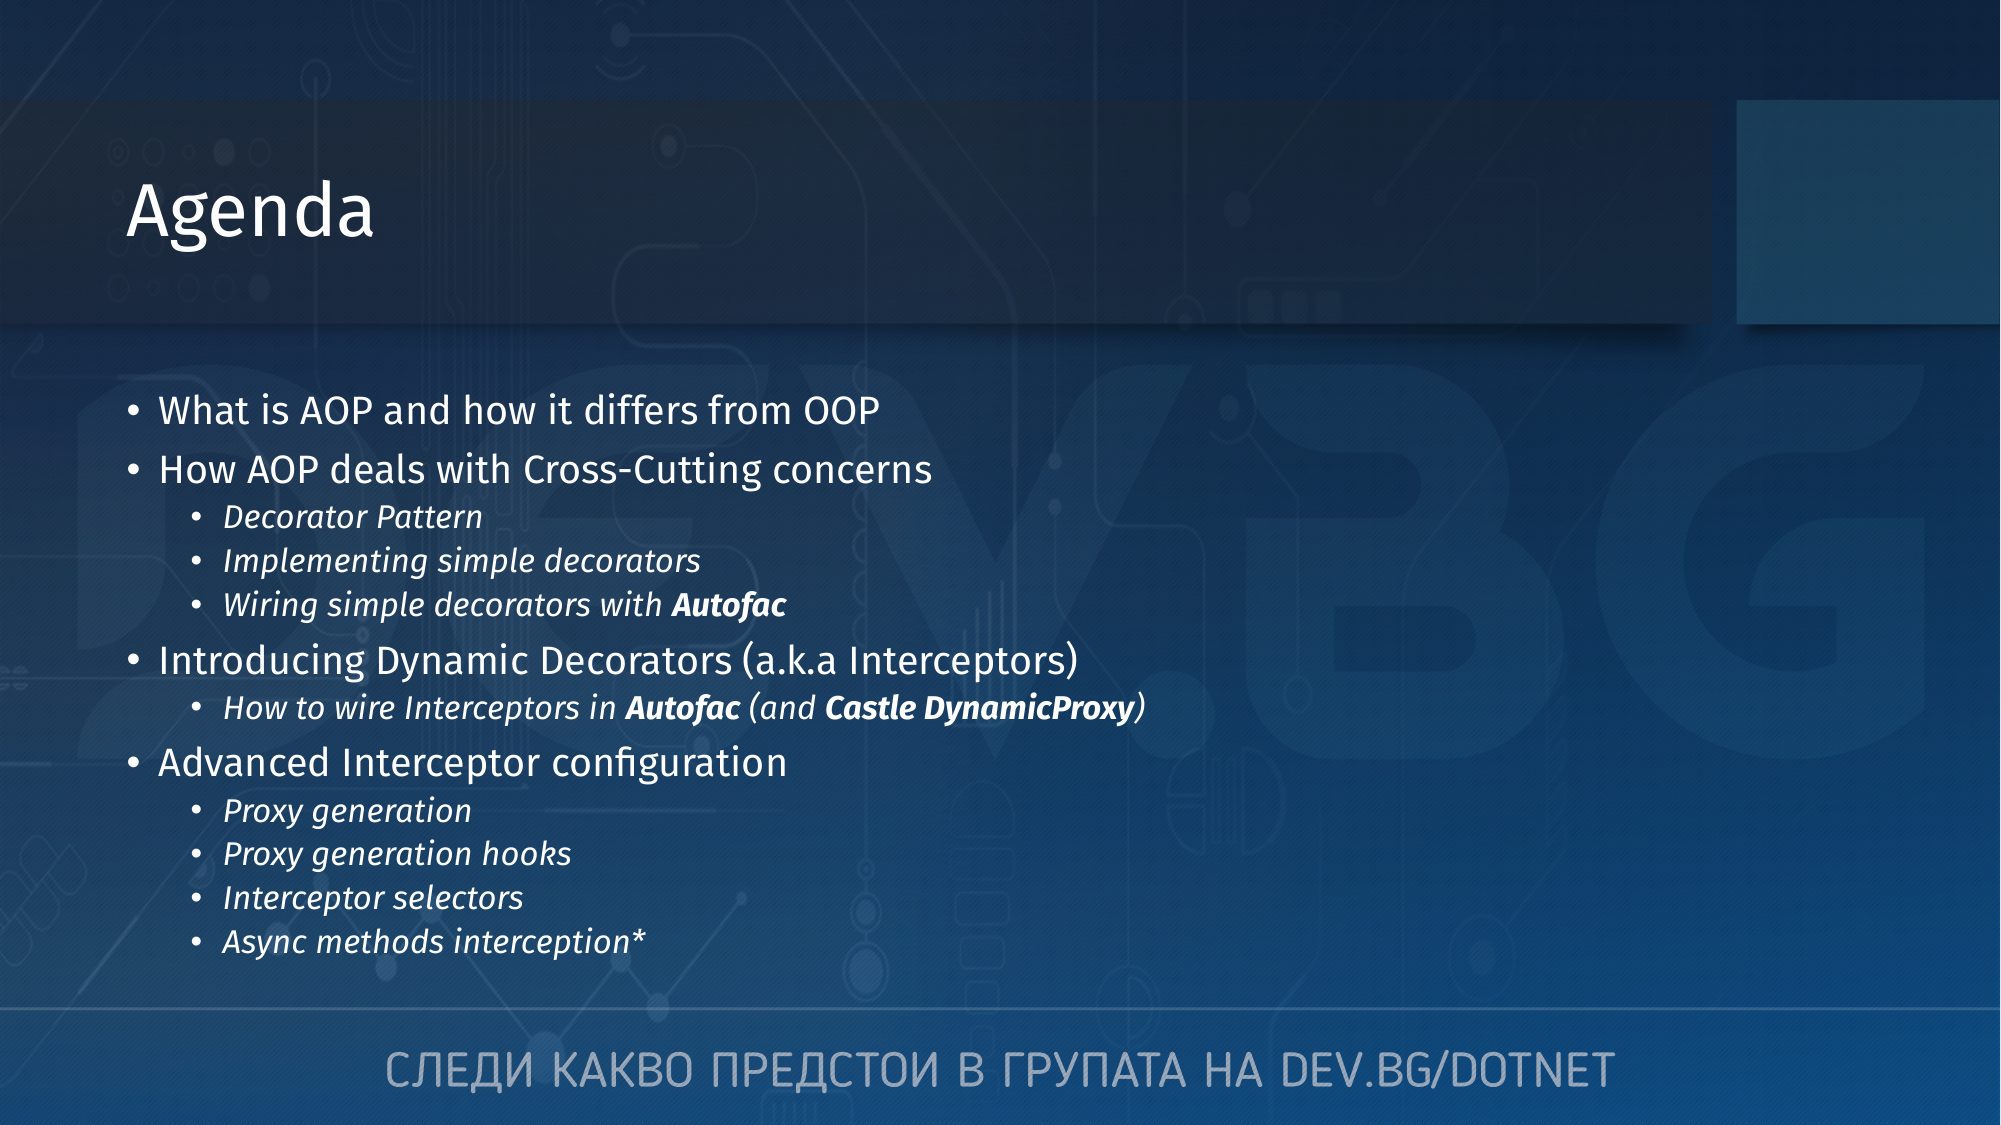

# Agenda
What is AOP and how it differs from OOP
How AOP deals with Cross-Cutting concerns
Decorator Pattern
Implementing simple decorators
Wiring simple decorators with Autofac
Introducing Dynamic Decorators (a.k.a Interceptors)
How to wire Interceptors in Autofac (and Castle DynamicProxy)
Advanced Interceptor configuration
Proxy generation
Proxy generation hooks
Interceptor selectors
Async methods interception*